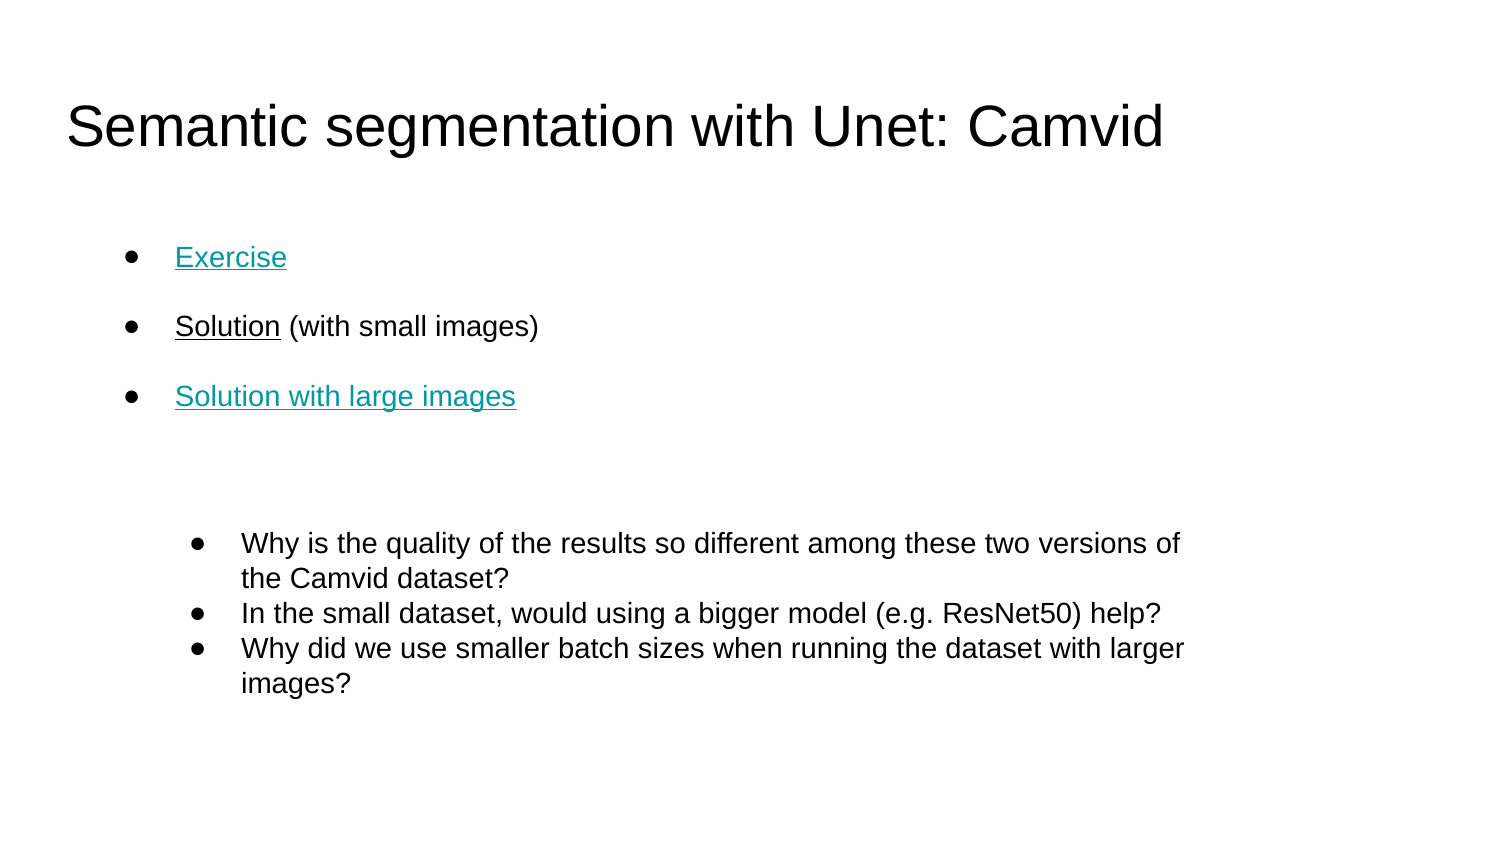

# Semantic segmentation with Unet: Camvid
Exercise

Solution (with small images)

Solution with large images
Why is the quality of the results so different among these two versions of the Camvid dataset?
In the small dataset, would using a bigger model (e.g. ResNet50) help?
Why did we use smaller batch sizes when running the dataset with larger images?